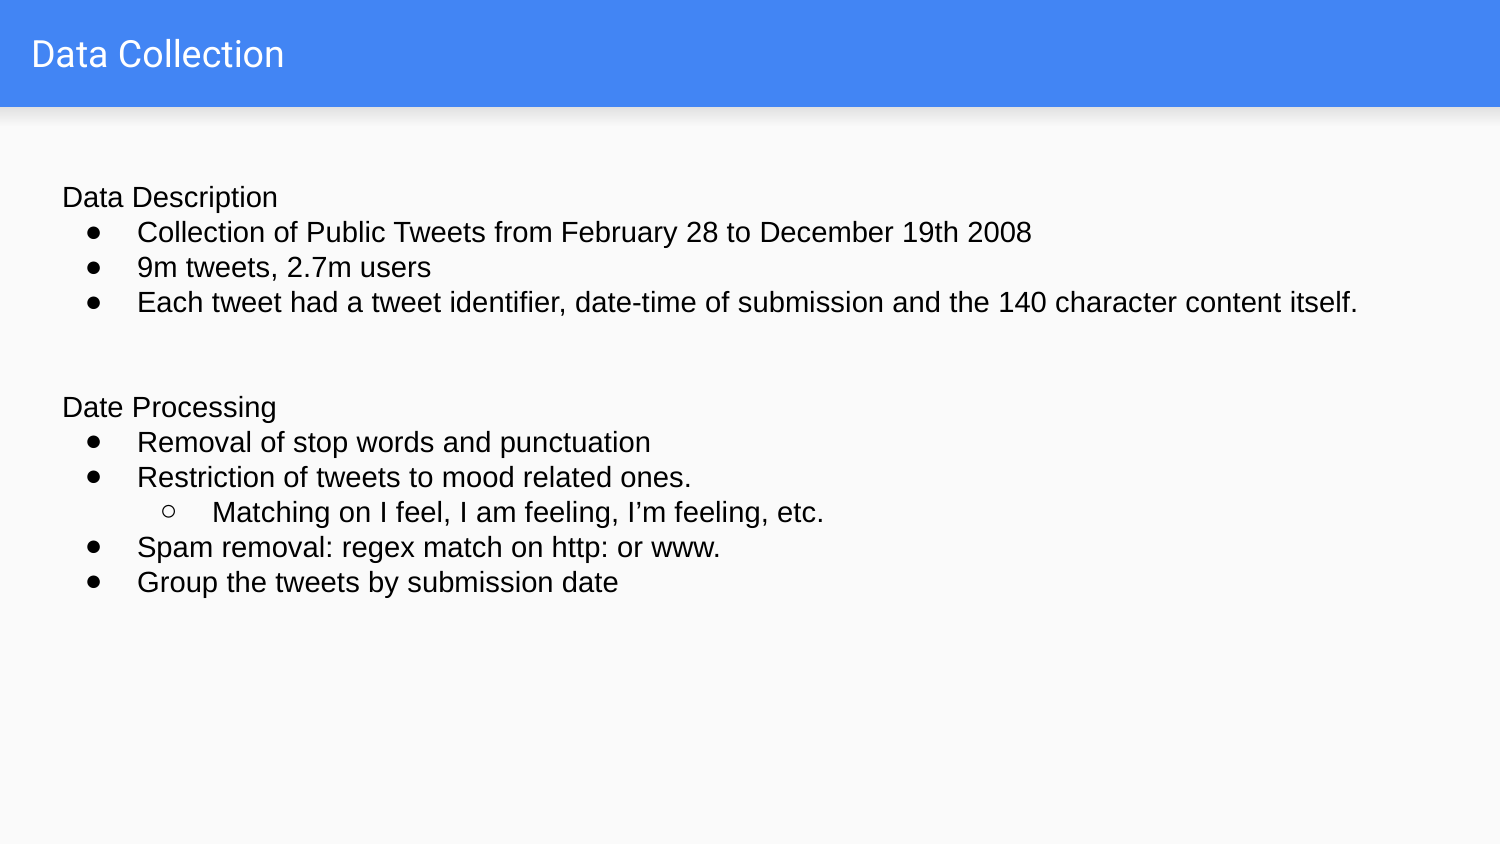

# Data Collection
Data Description
Collection of Public Tweets from February 28 to December 19th 2008
9m tweets, 2.7m users
Each tweet had a tweet identifier, date-time of submission and the 140 character content itself.

Date Processing
Removal of stop words and punctuation
Restriction of tweets to mood related ones.
Matching on I feel, I am feeling, I’m feeling, etc.
Spam removal: regex match on http: or www.
Group the tweets by submission date